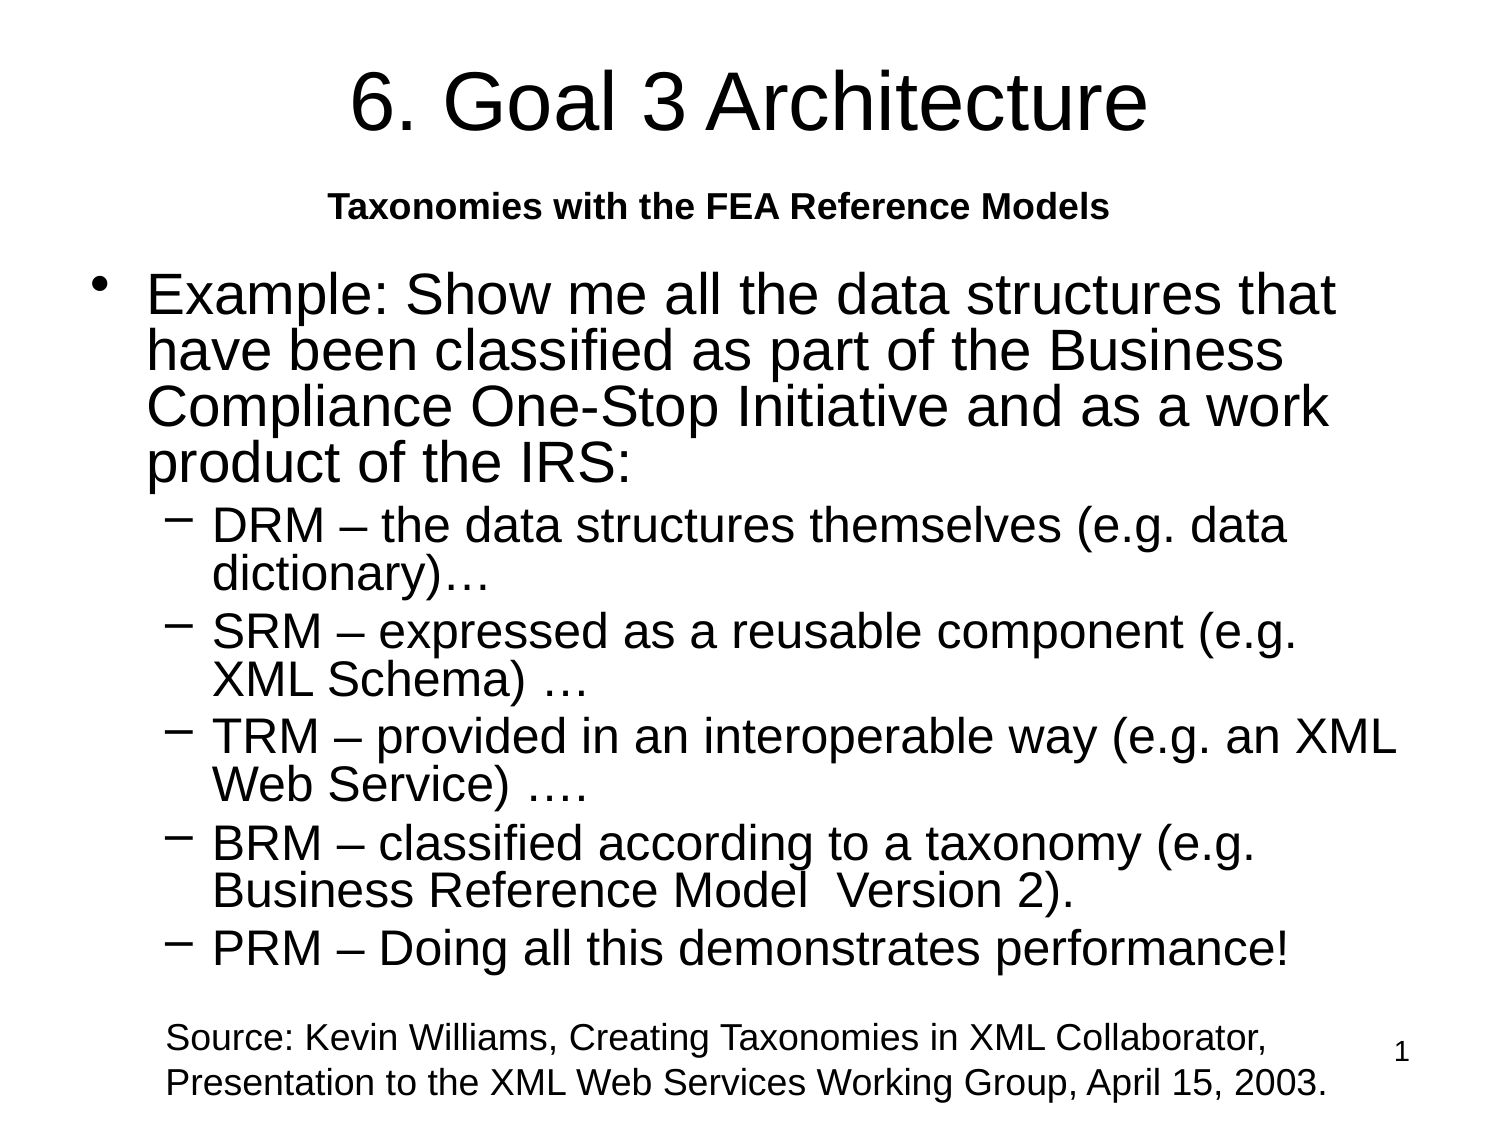

# 6. Goal 3 Architecture
Taxonomies with the FEA Reference Models
Example: Show me all the data structures that have been classified as part of the Business Compliance One-Stop Initiative and as a work product of the IRS:
DRM – the data structures themselves (e.g. data dictionary)…
SRM – expressed as a reusable component (e.g. XML Schema) …
TRM – provided in an interoperable way (e.g. an XML Web Service) ….
BRM – classified according to a taxonomy (e.g. Business Reference Model  Version 2).
PRM – Doing all this demonstrates performance!
Source: Kevin Williams, Creating Taxonomies in XML Collaborator,
Presentation to the XML Web Services Working Group, April 15, 2003.
1